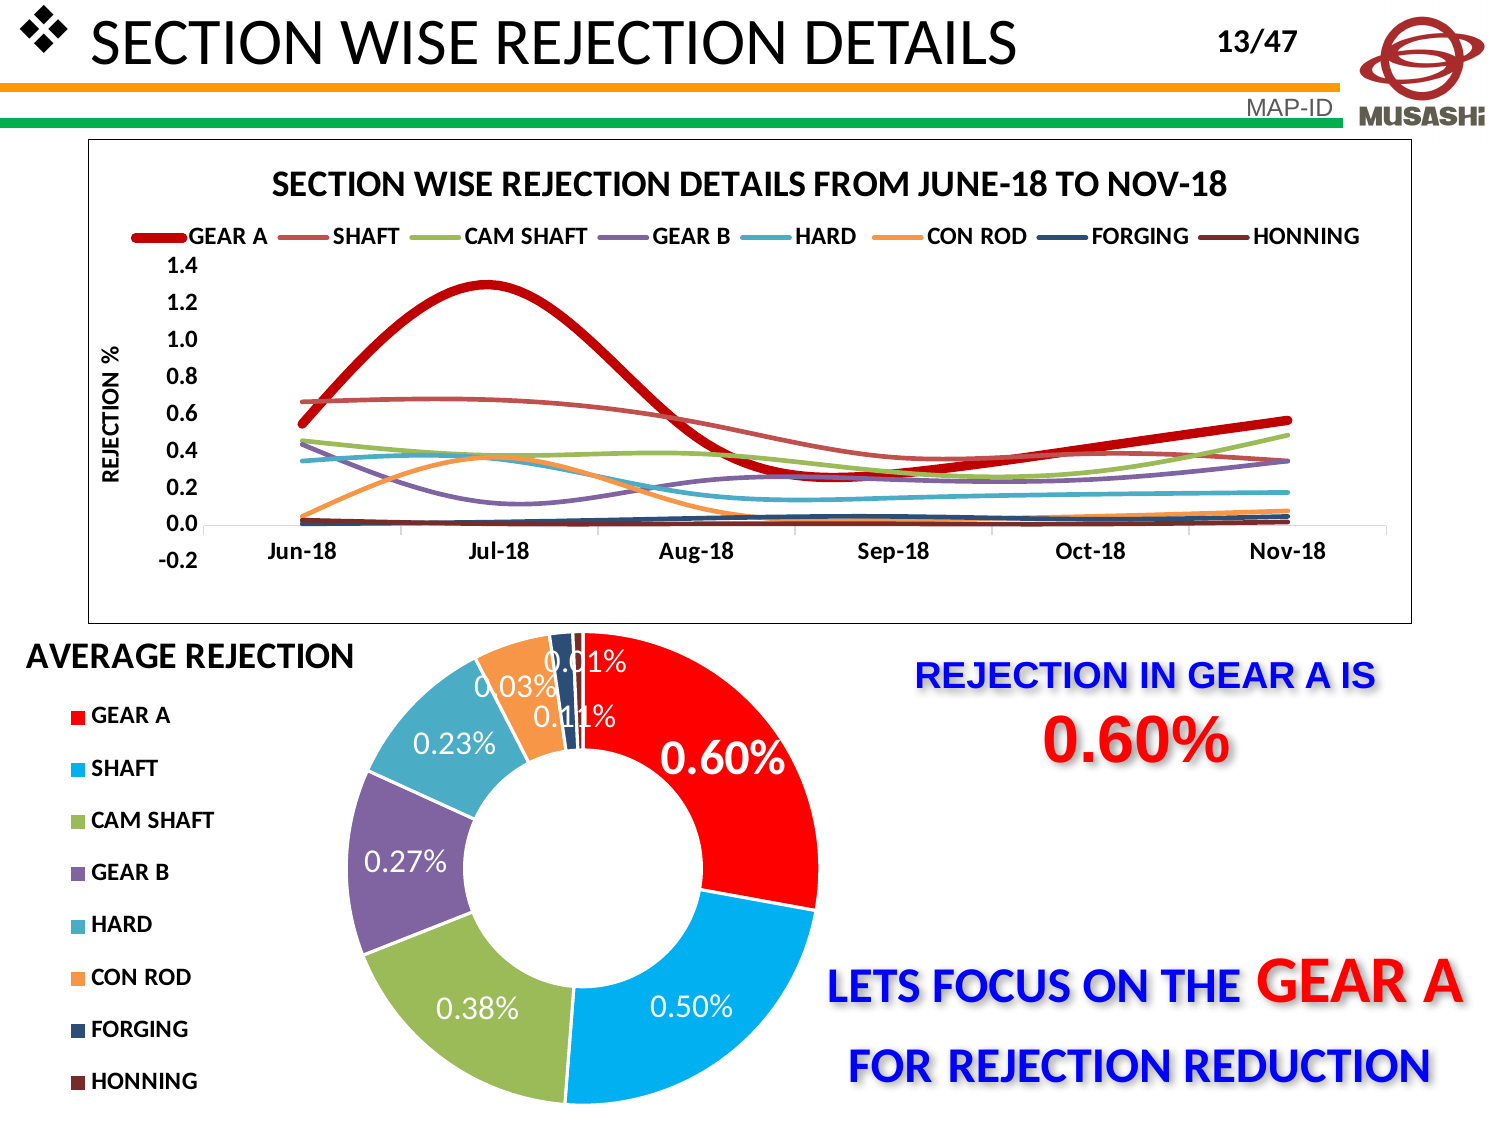

SECTION WISE REJECTION DETAILS
13/47

### Chart: SECTION WISE REJECTION DETAILS FROM JUNE-18 TO NOV-18

| Category | GEAR A | SHAFT | CAM SHAFT | GEAR B | HARD  | CON ROD | FORGING | HONNING |
|---|---|---|---|---|---|---|---|---|
| 43252 | 0.55 | 0.67 | 0.46 | 0.44 | 0.35 | 0.05 | 0.01 | 0.03 |
| 43282 | 1.3 | 0.68 | 0.38 | 0.12 | 0.36 | 0.37 | 0.02 | 0.01 |
| 43313 | 0.48 | 0.56 | 0.39 | 0.24 | 0.17 | 0.1 | 0.04 | 0.01 |
| 43344 | 0.28 | 0.37 | 0.29 | 0.25 | 0.15 | 0.03 | 0.05 | 0.01 |
| 43374 | 0.42 | 0.39 | 0.29 | 0.25 | 0.17 | 0.05 | 0.035 | 0.009 |
| 43405 | 0.57 | 0.35 | 0.49 | 0.35 | 0.18 | 0.08 | 0.05 | 0.02 |

### Chart: AVERAGE REJECTION

| Category |  |
|---|---|
| GEAR A | 0.006 |
| SHAFT | 0.005033333333333334 |
| CAM SHAFT | 0.003833333333333333 |
| GEAR B | 0.00275 |
| HARD  | 0.0023 |
| CON ROD | 0.0011333333333333334 |
| FORGING | 0.0003416666666666667 |
| HONNING | 0.00014833333333333335 |
REJECTION IN GEAR A IS
0.60%

LETS FOCUS ON THE GEAR A FOR REJECTION REDUCTION